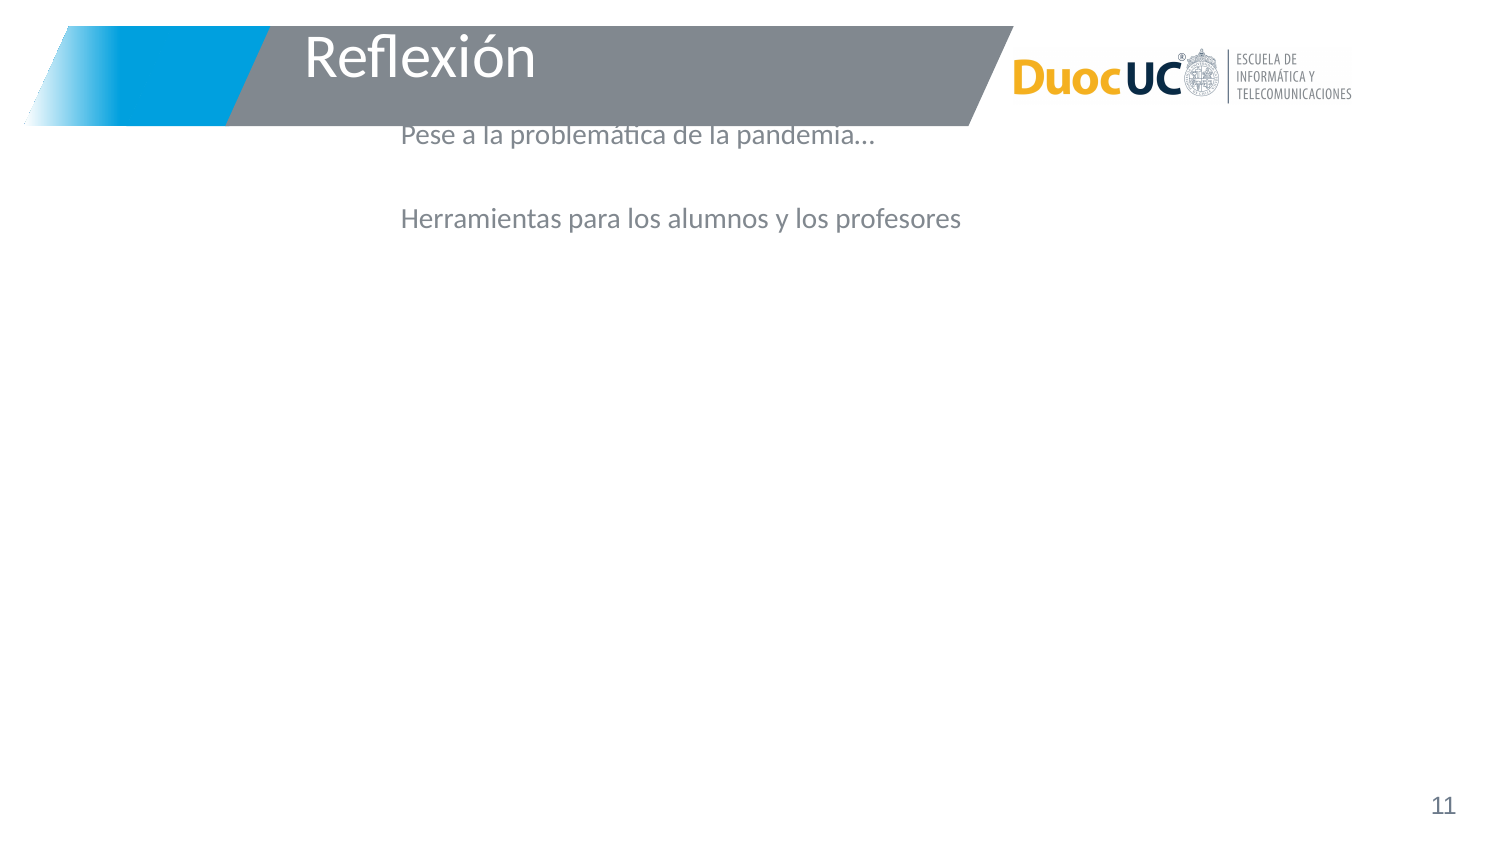

# Reflexión
Pese a la problemática de la pandemia…

Herramientas para los alumnos y los profesores